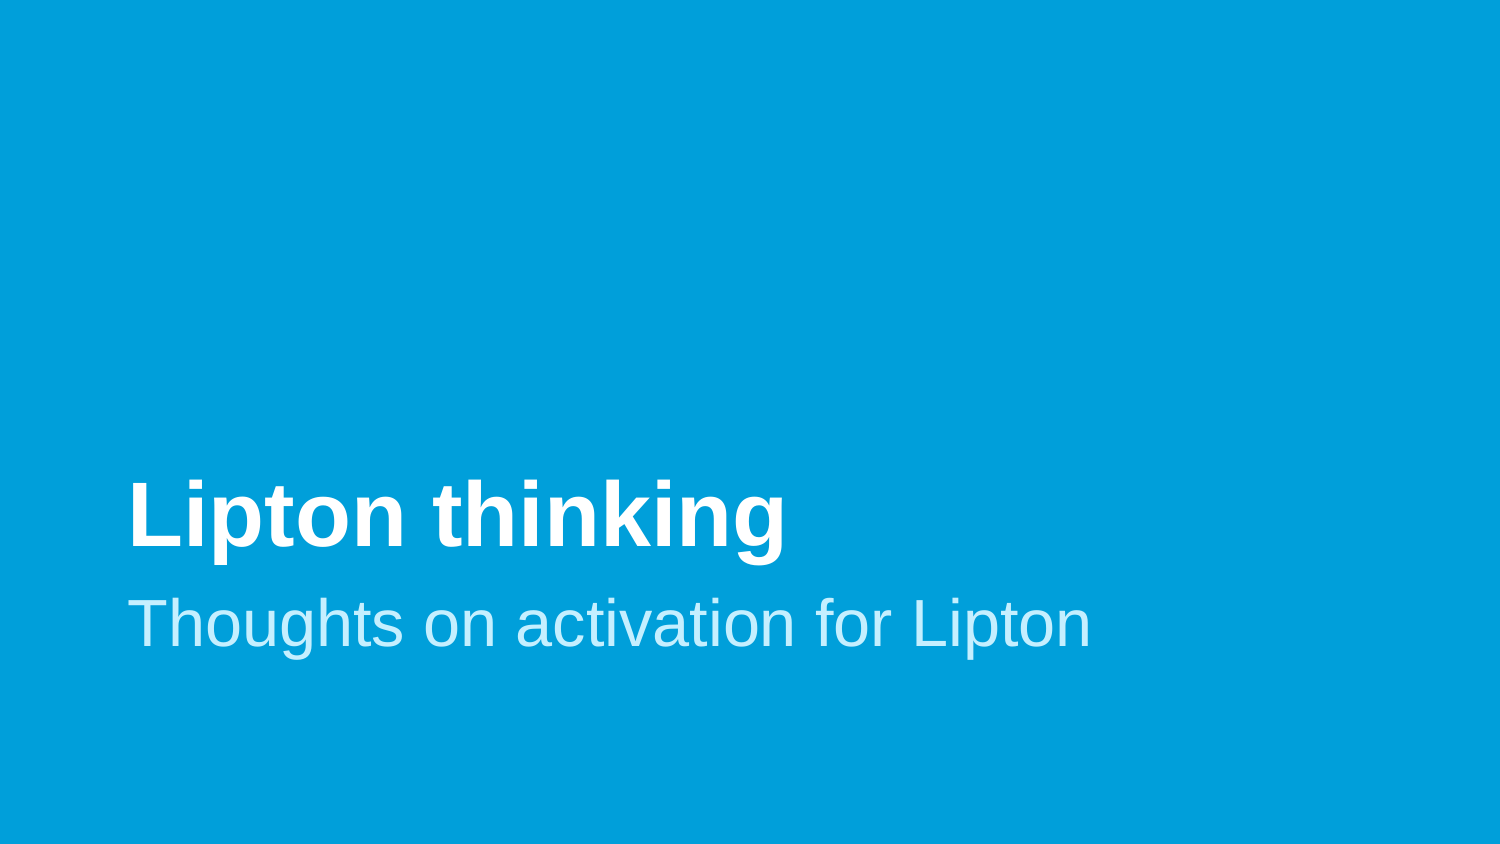

# Lipton thinking
Thoughts on activation for Lipton